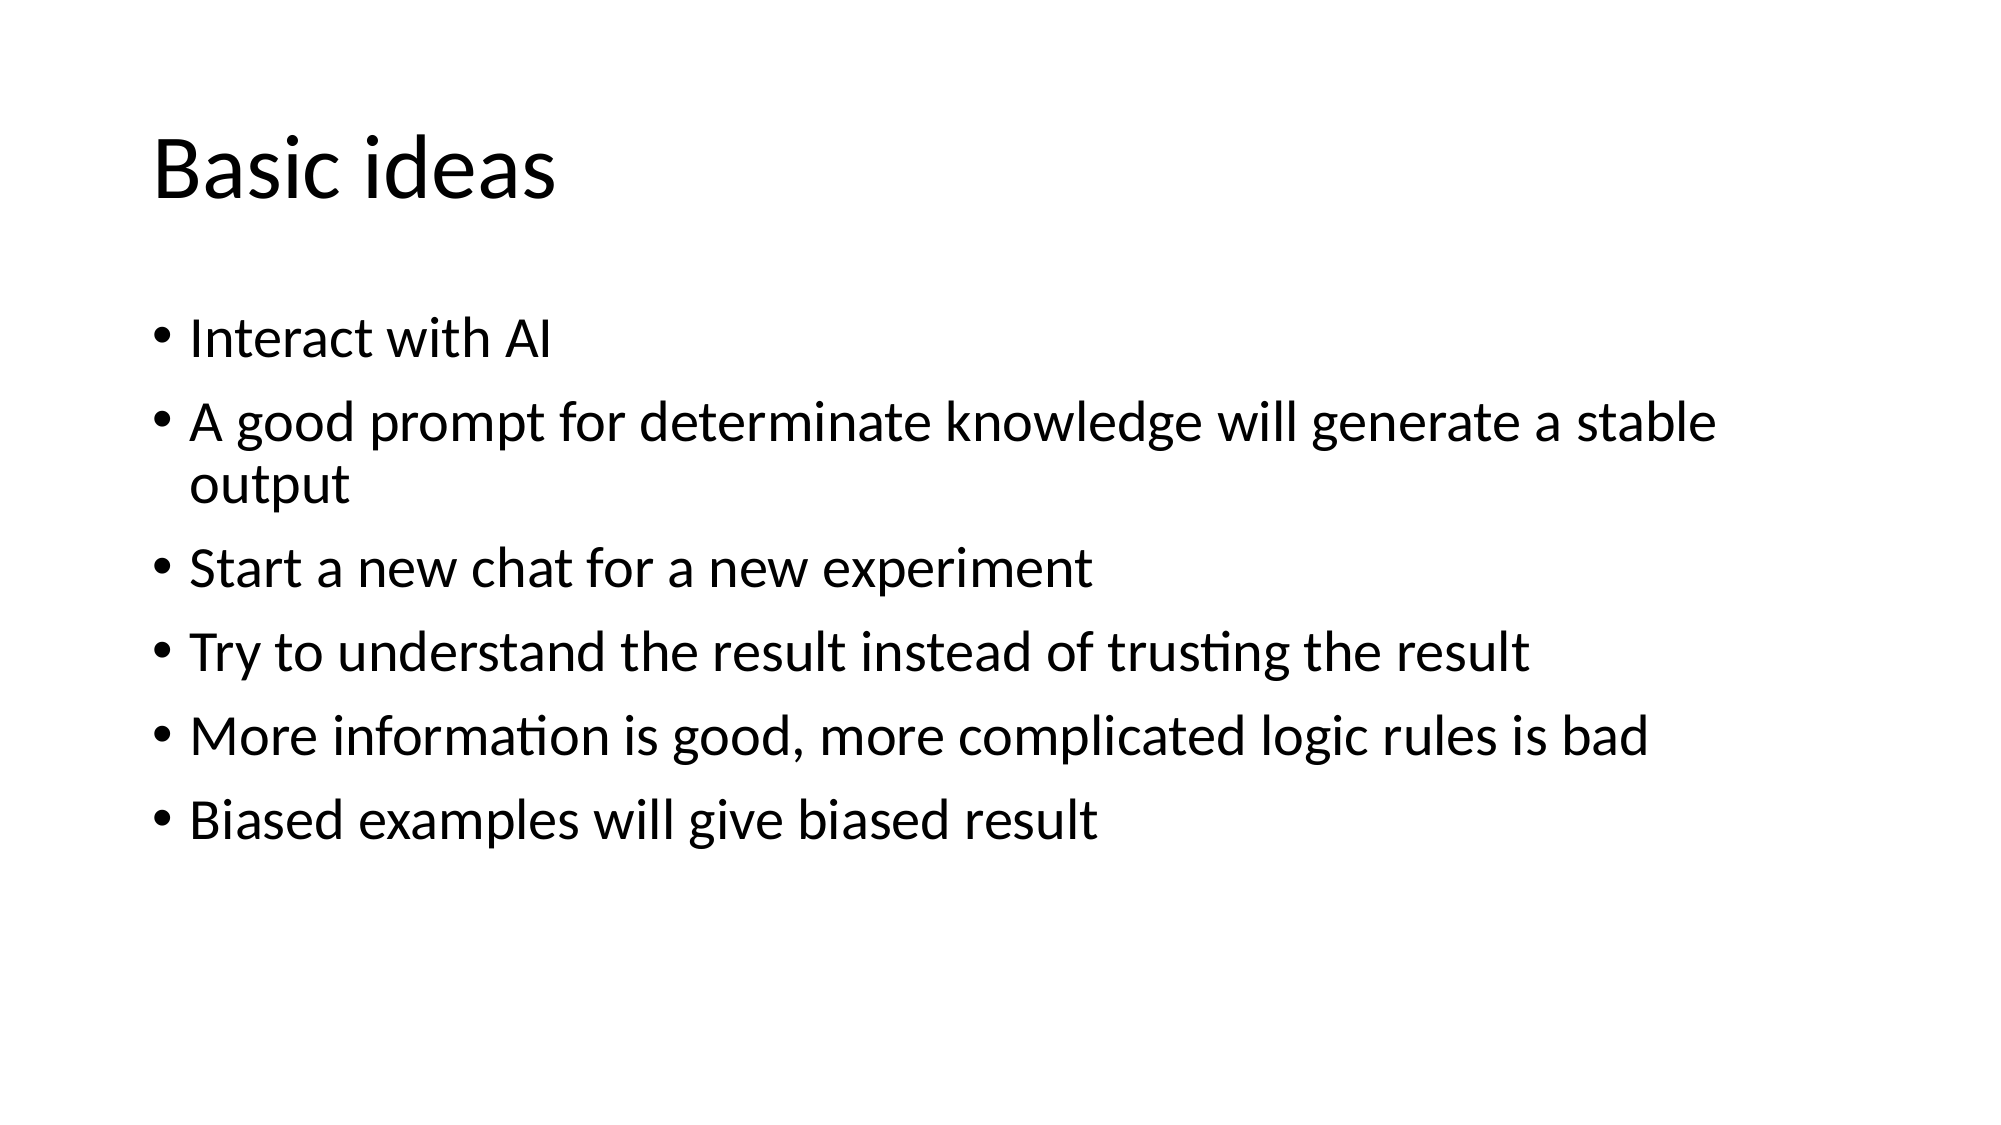

# Basic ideas
Interact with AI
A good prompt for determinate knowledge will generate a stable output
Start a new chat for a new experiment
Try to understand the result instead of trusting the result
More information is good, more complicated logic rules is bad
Biased examples will give biased result